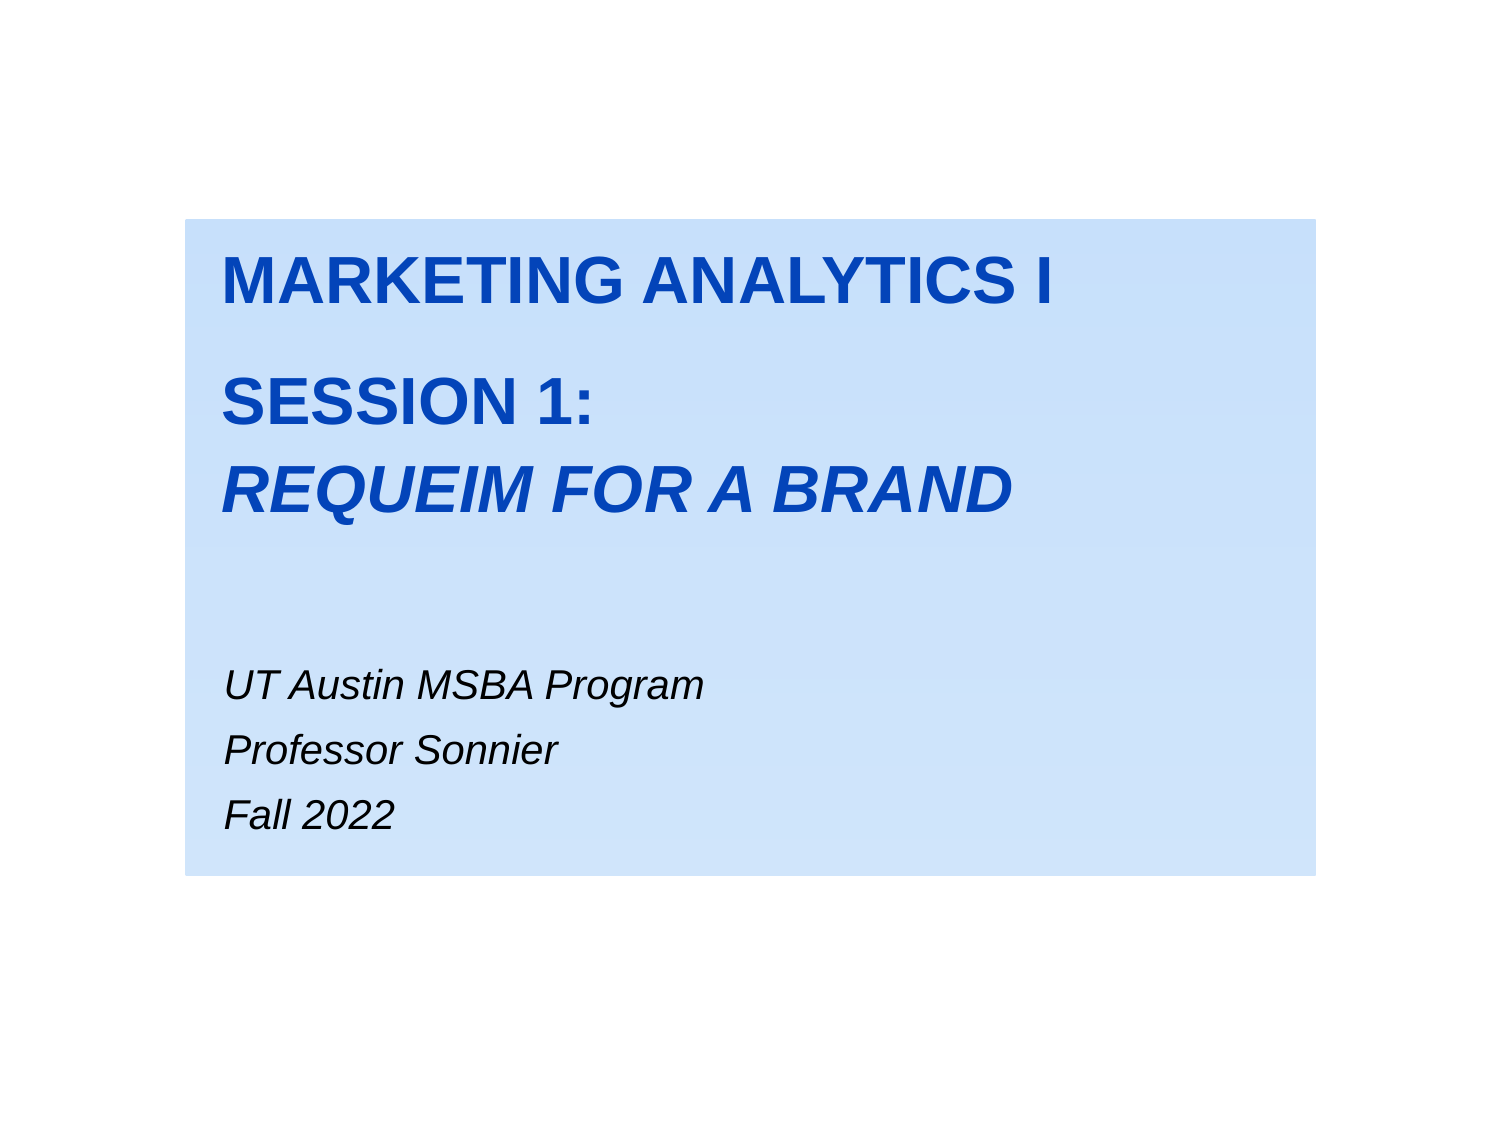

MARKETING ANALYTICS I

SESSION 1:
REQUEIM FOR A BRAND

UT Austin MSBA Program
Professor Sonnier
Fall 2022

1